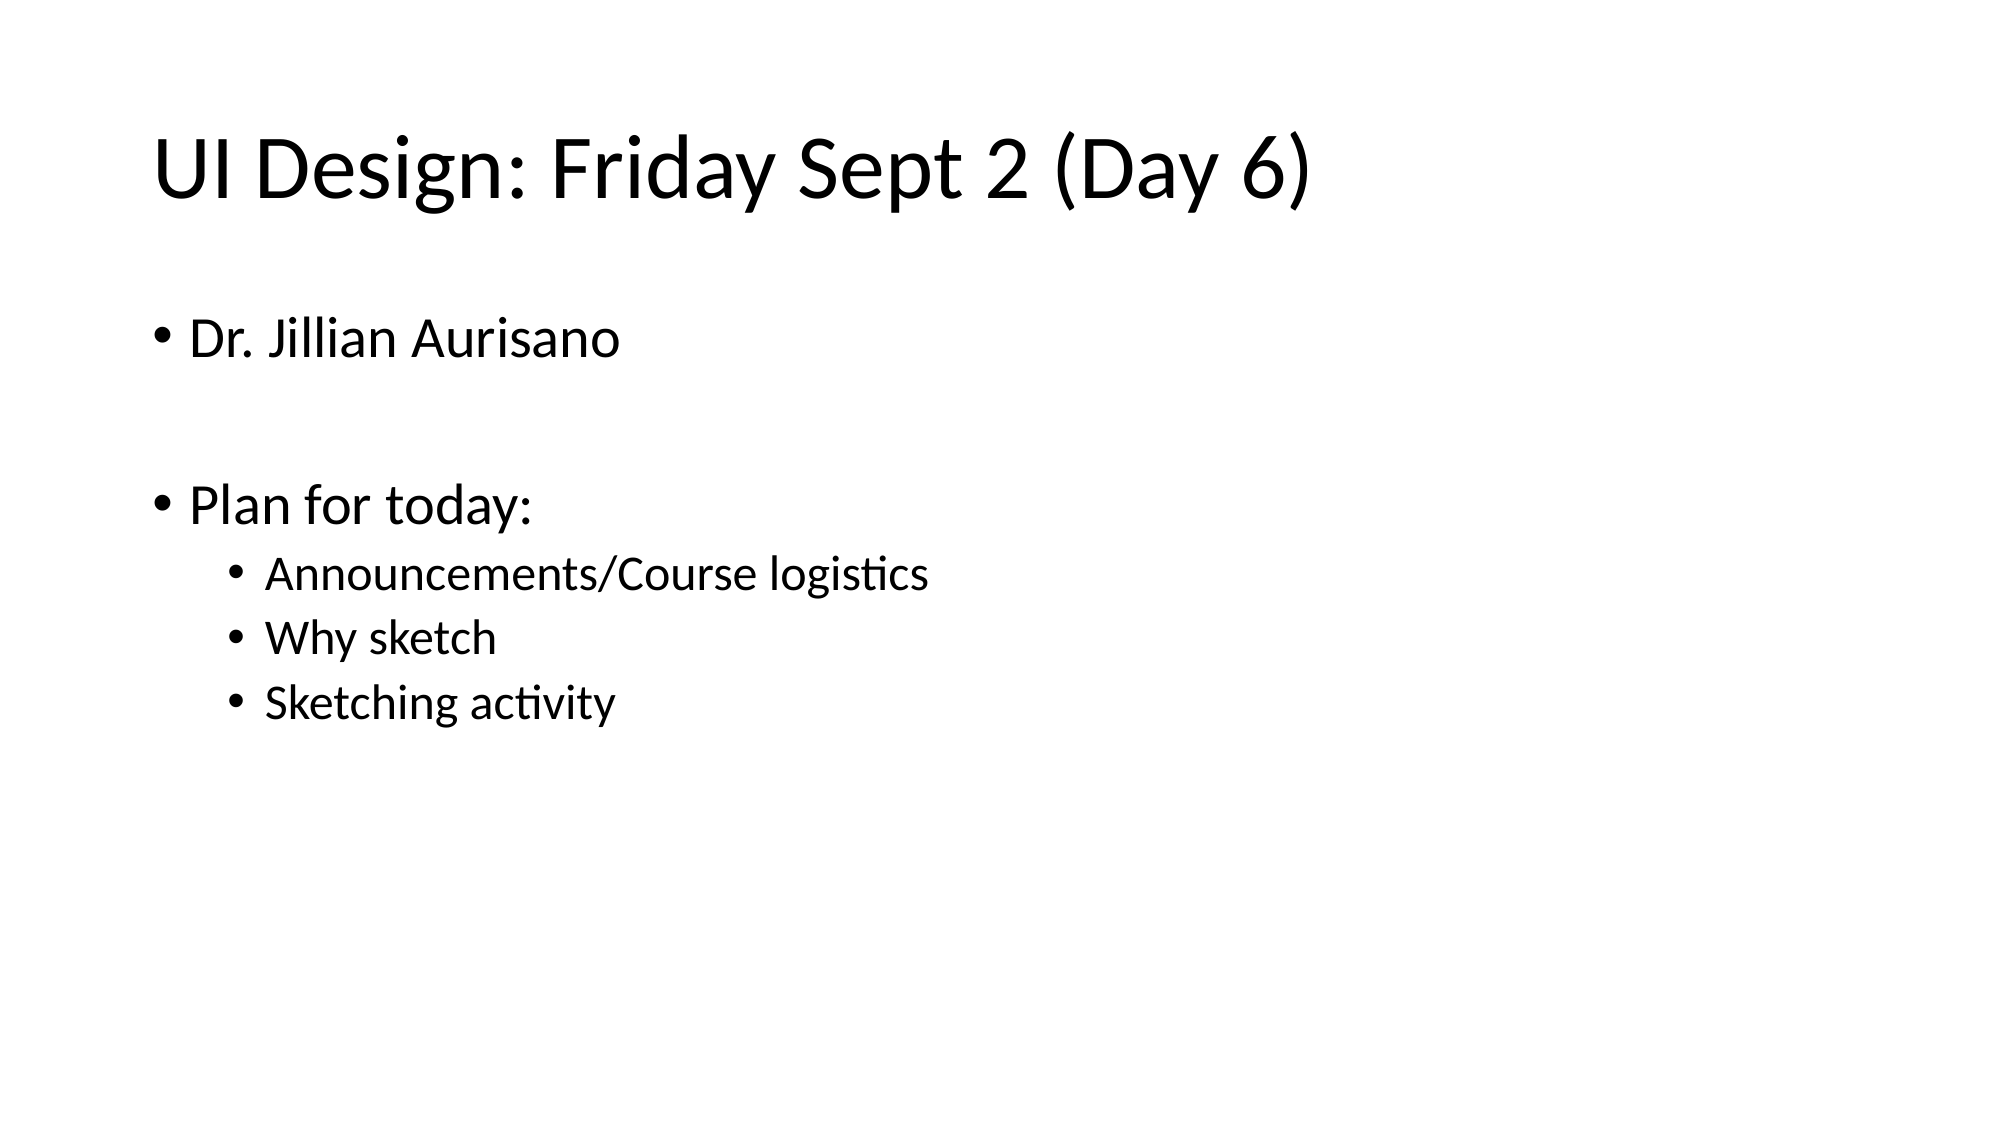

# UI Design: Friday Sept 2 (Day 6)
Dr. Jillian Aurisano

Plan for today:
Announcements/Course logistics
Why sketch
Sketching activity